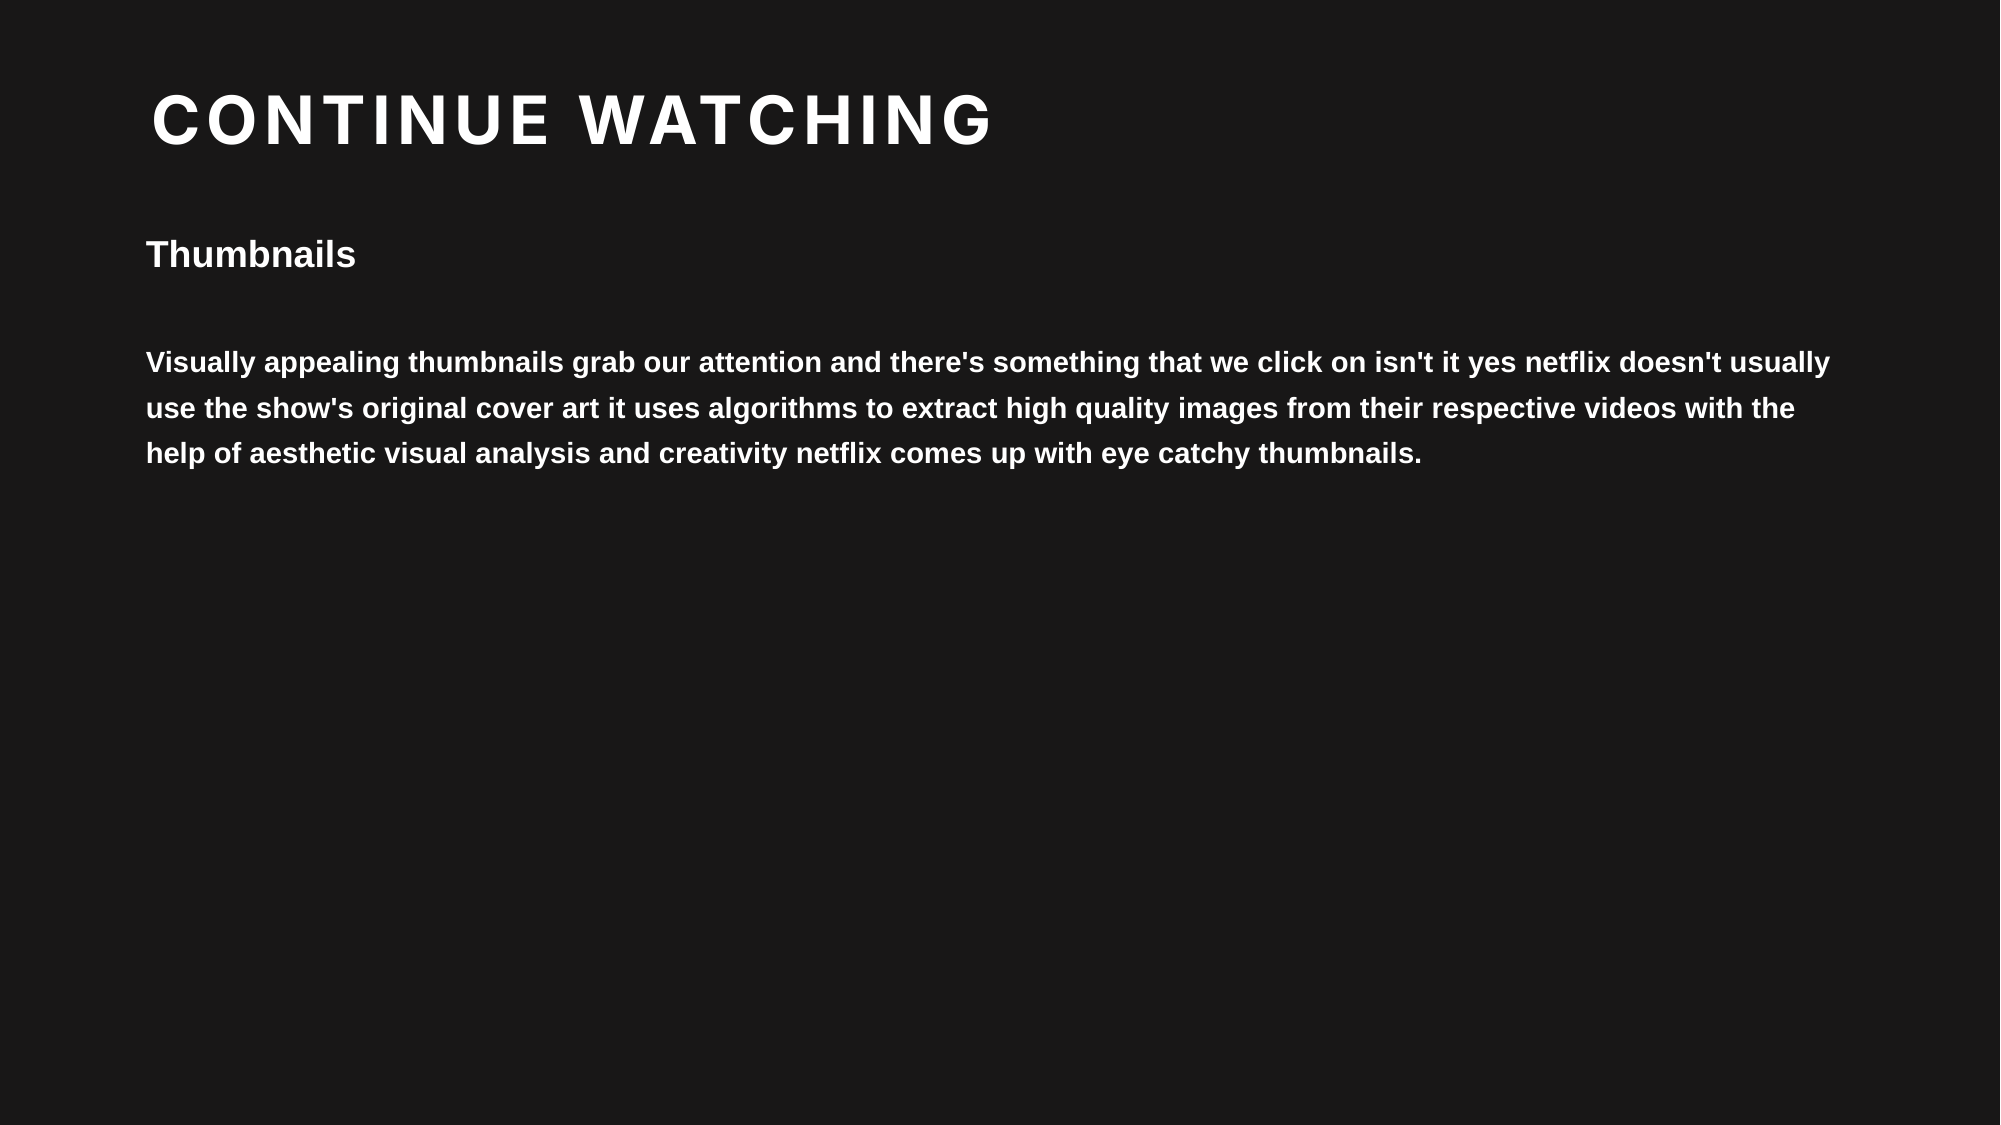

CONTINUE WATCHING
Thumbnails

Visually appealing thumbnails grab our attention and there's something that we click on isn't it yes netflix doesn't usually use the show's original cover art it uses algorithms to extract high quality images from their respective videos with the help of aesthetic visual analysis and creativity netflix comes up with eye catchy thumbnails.